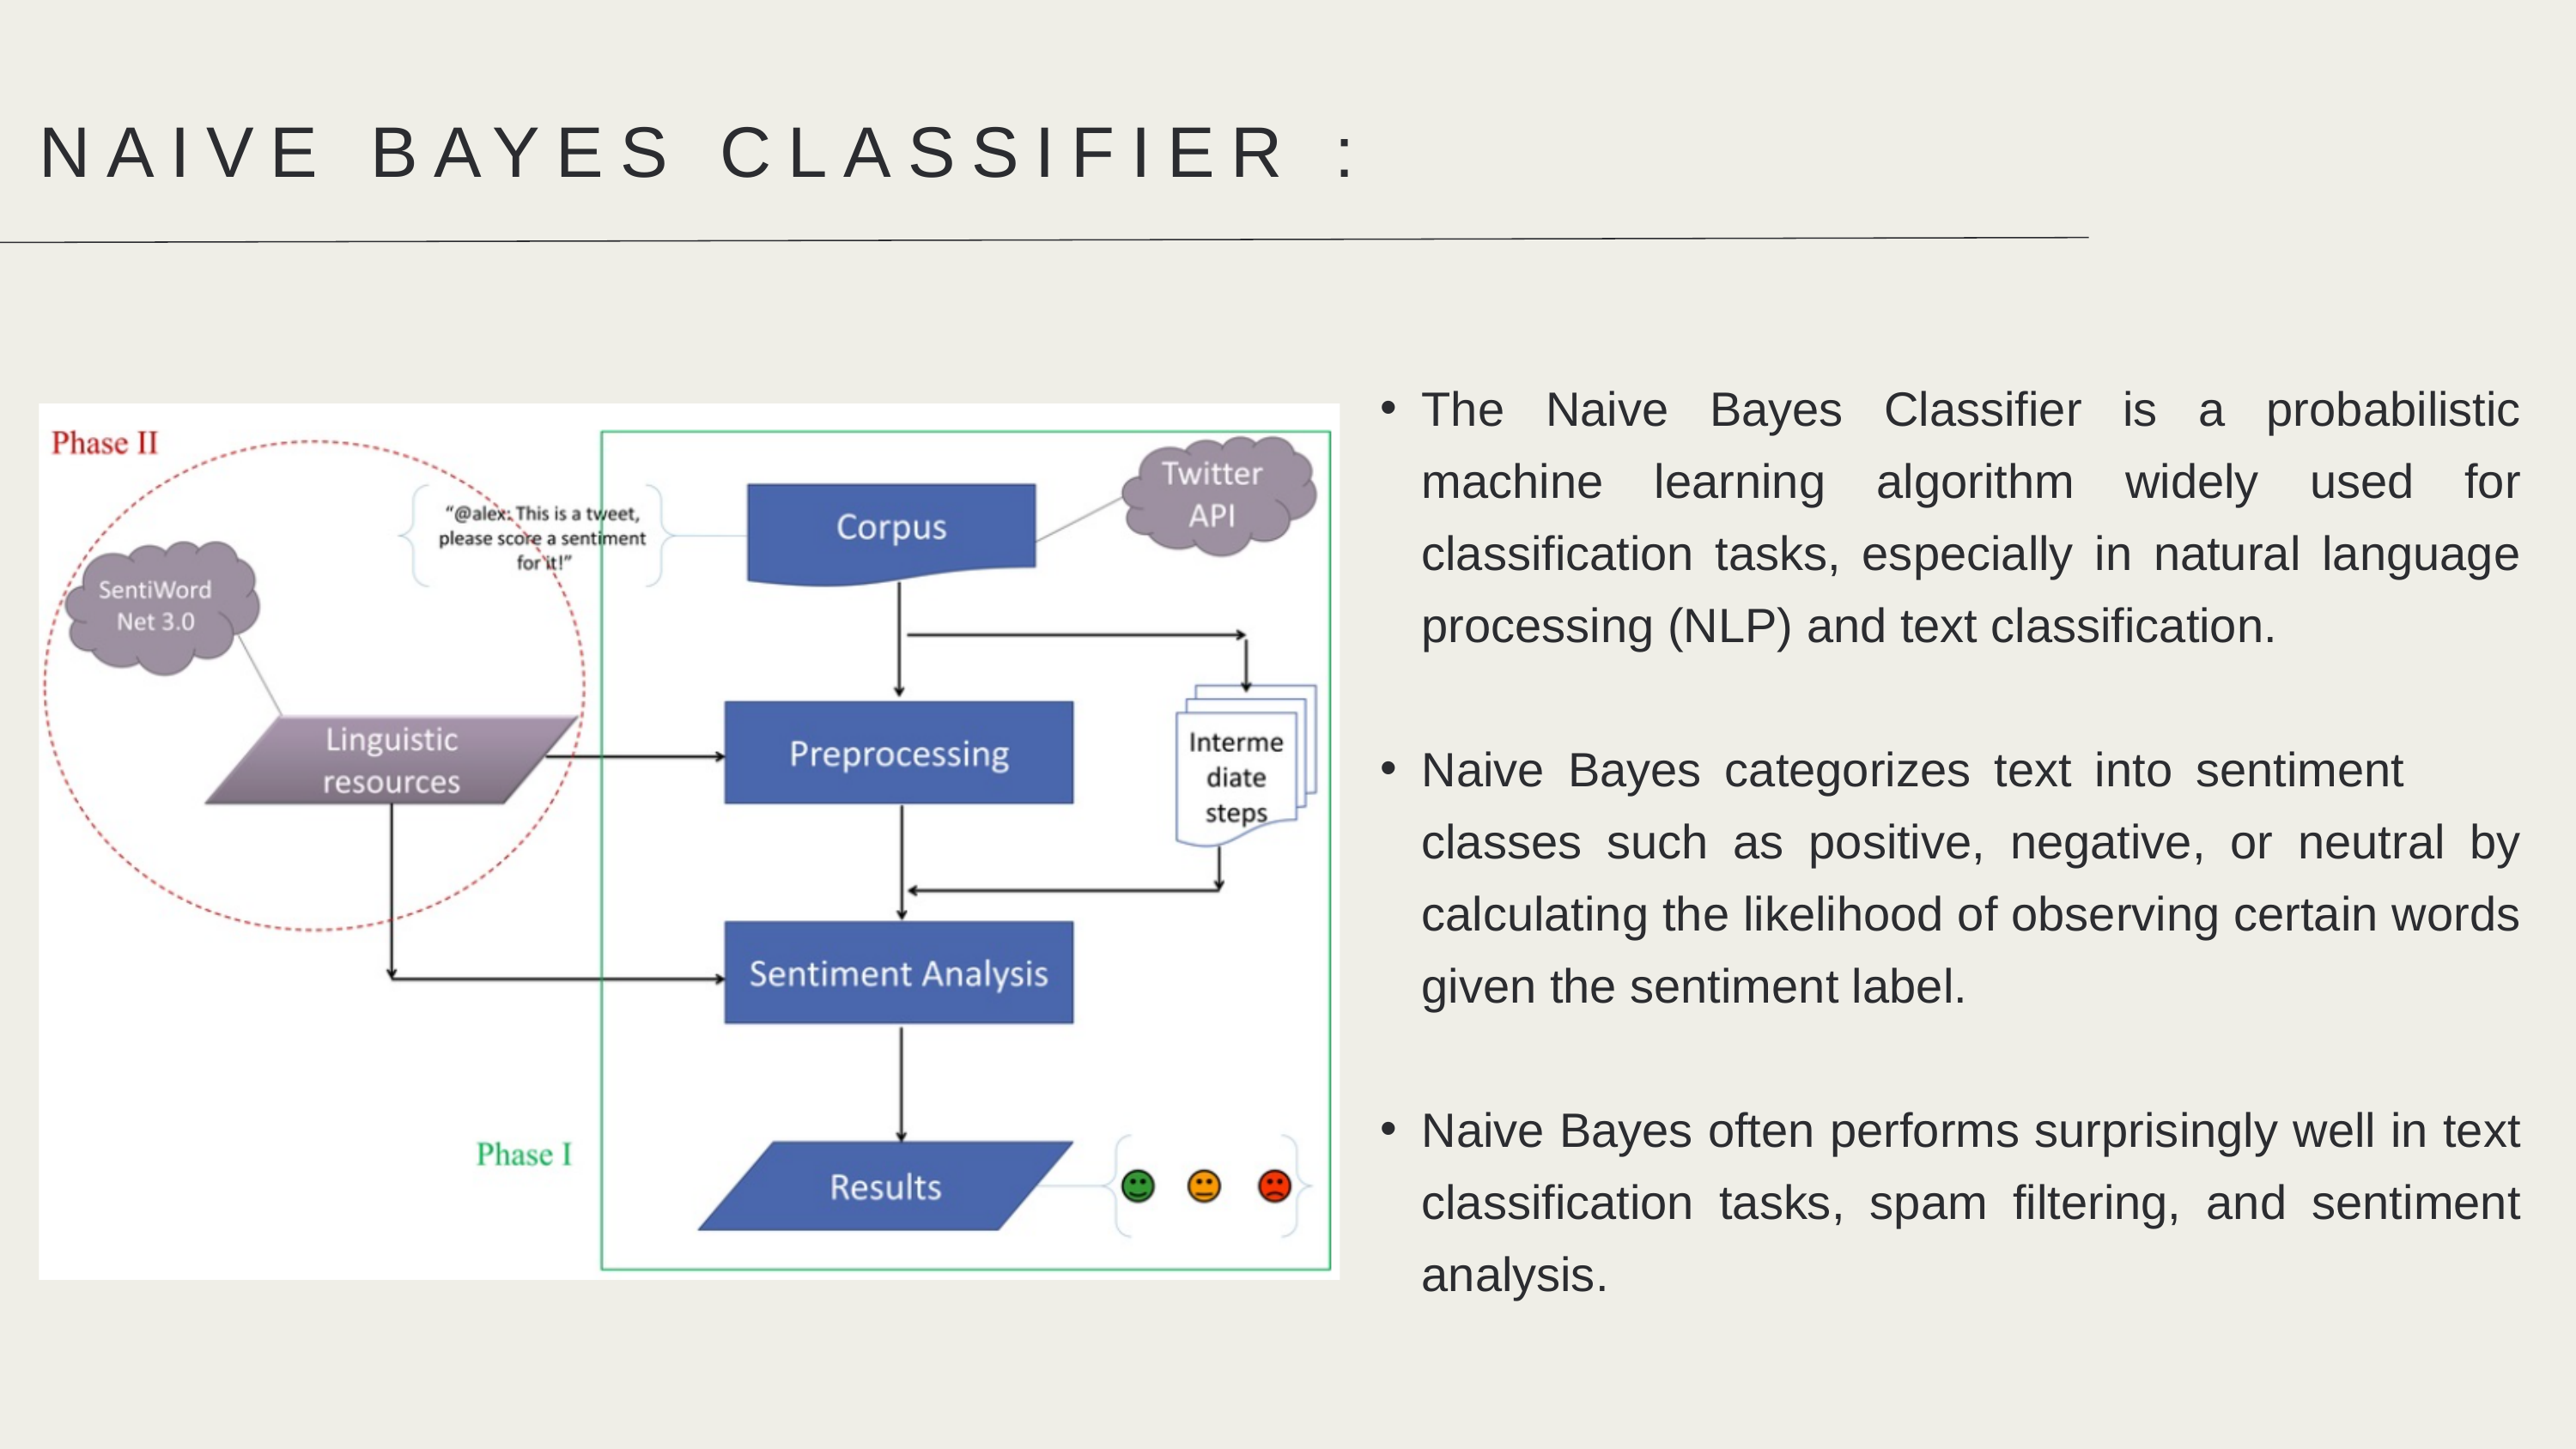

NAIVE BAYES CLASSIFIER :

The Naive Bayes Classifier is a probabilistic machine learning algorithm widely used for classification tasks, especially in natural language processing (NLP) and text classification.

Naive Bayes categorizes text into sentiment      classes such as positive, negative, or neutral by calculating the likelihood of observing certain words given the sentiment label.

Naive Bayes often performs surprisingly well in text classification tasks, spam filtering, and sentiment analysis.